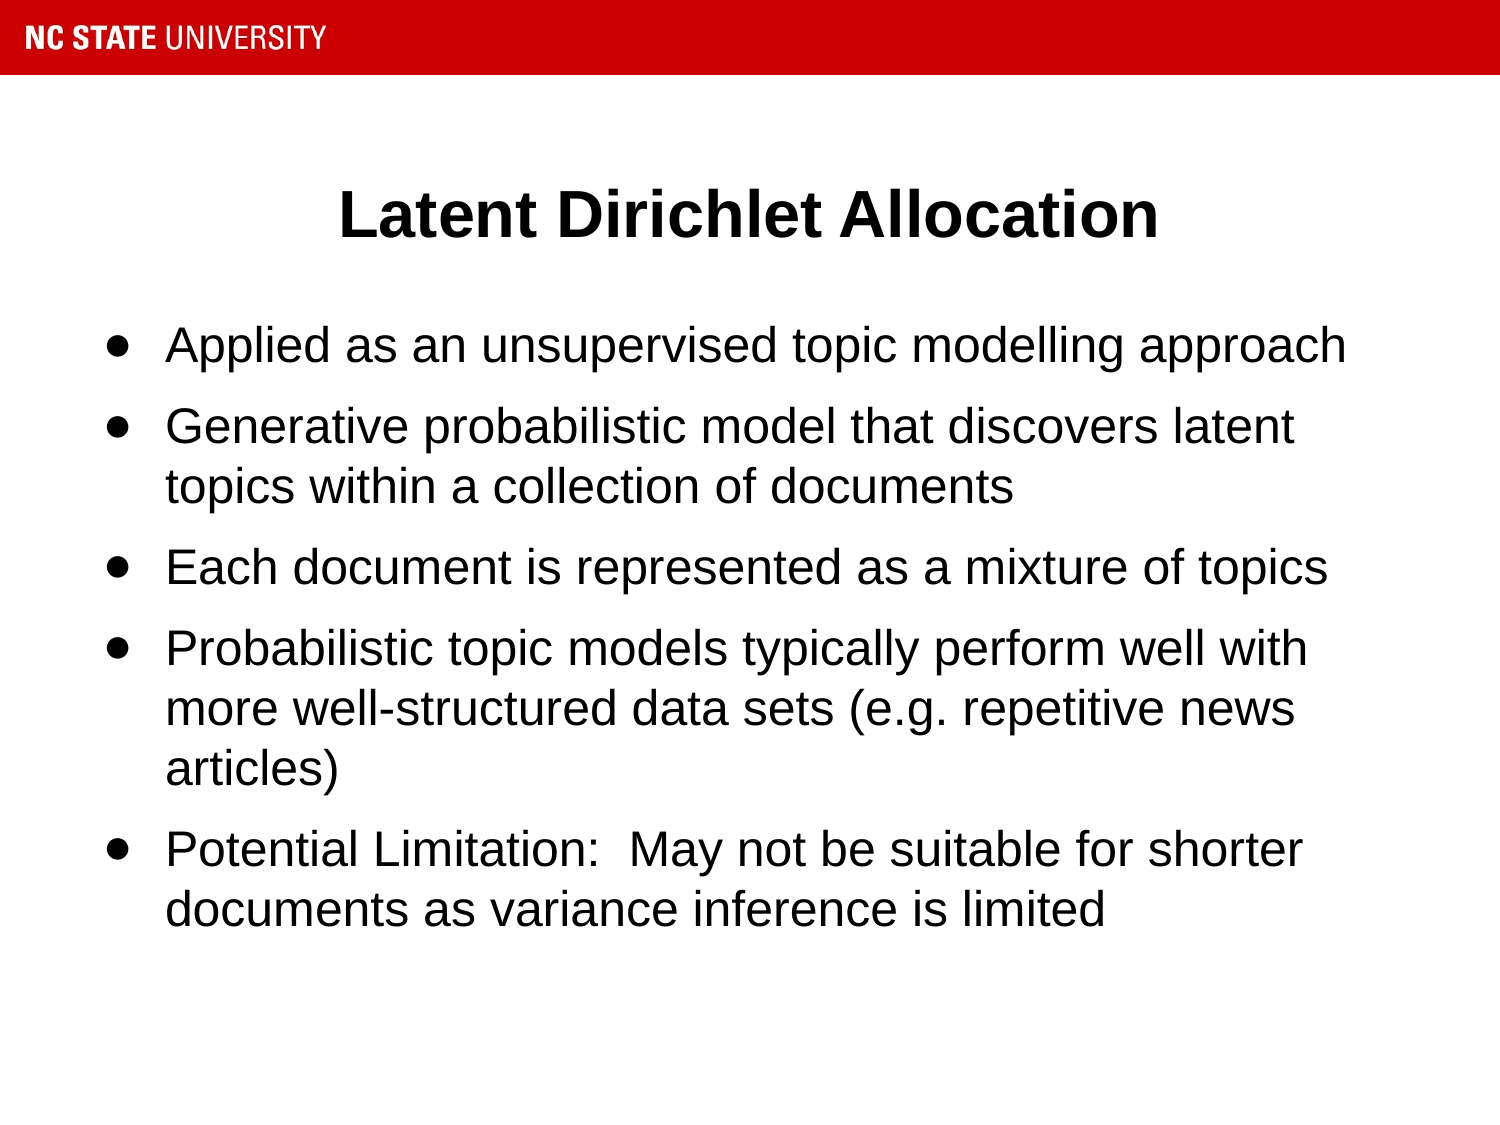

# Latent Dirichlet Allocation
Applied as an unsupervised topic modelling approach
Generative probabilistic model that discovers latent topics within a collection of documents
Each document is represented as a mixture of topics
Probabilistic topic models typically perform well with more well-structured data sets (e.g. repetitive news articles)
Potential Limitation:  May not be suitable for shorter documents as variance inference is limited